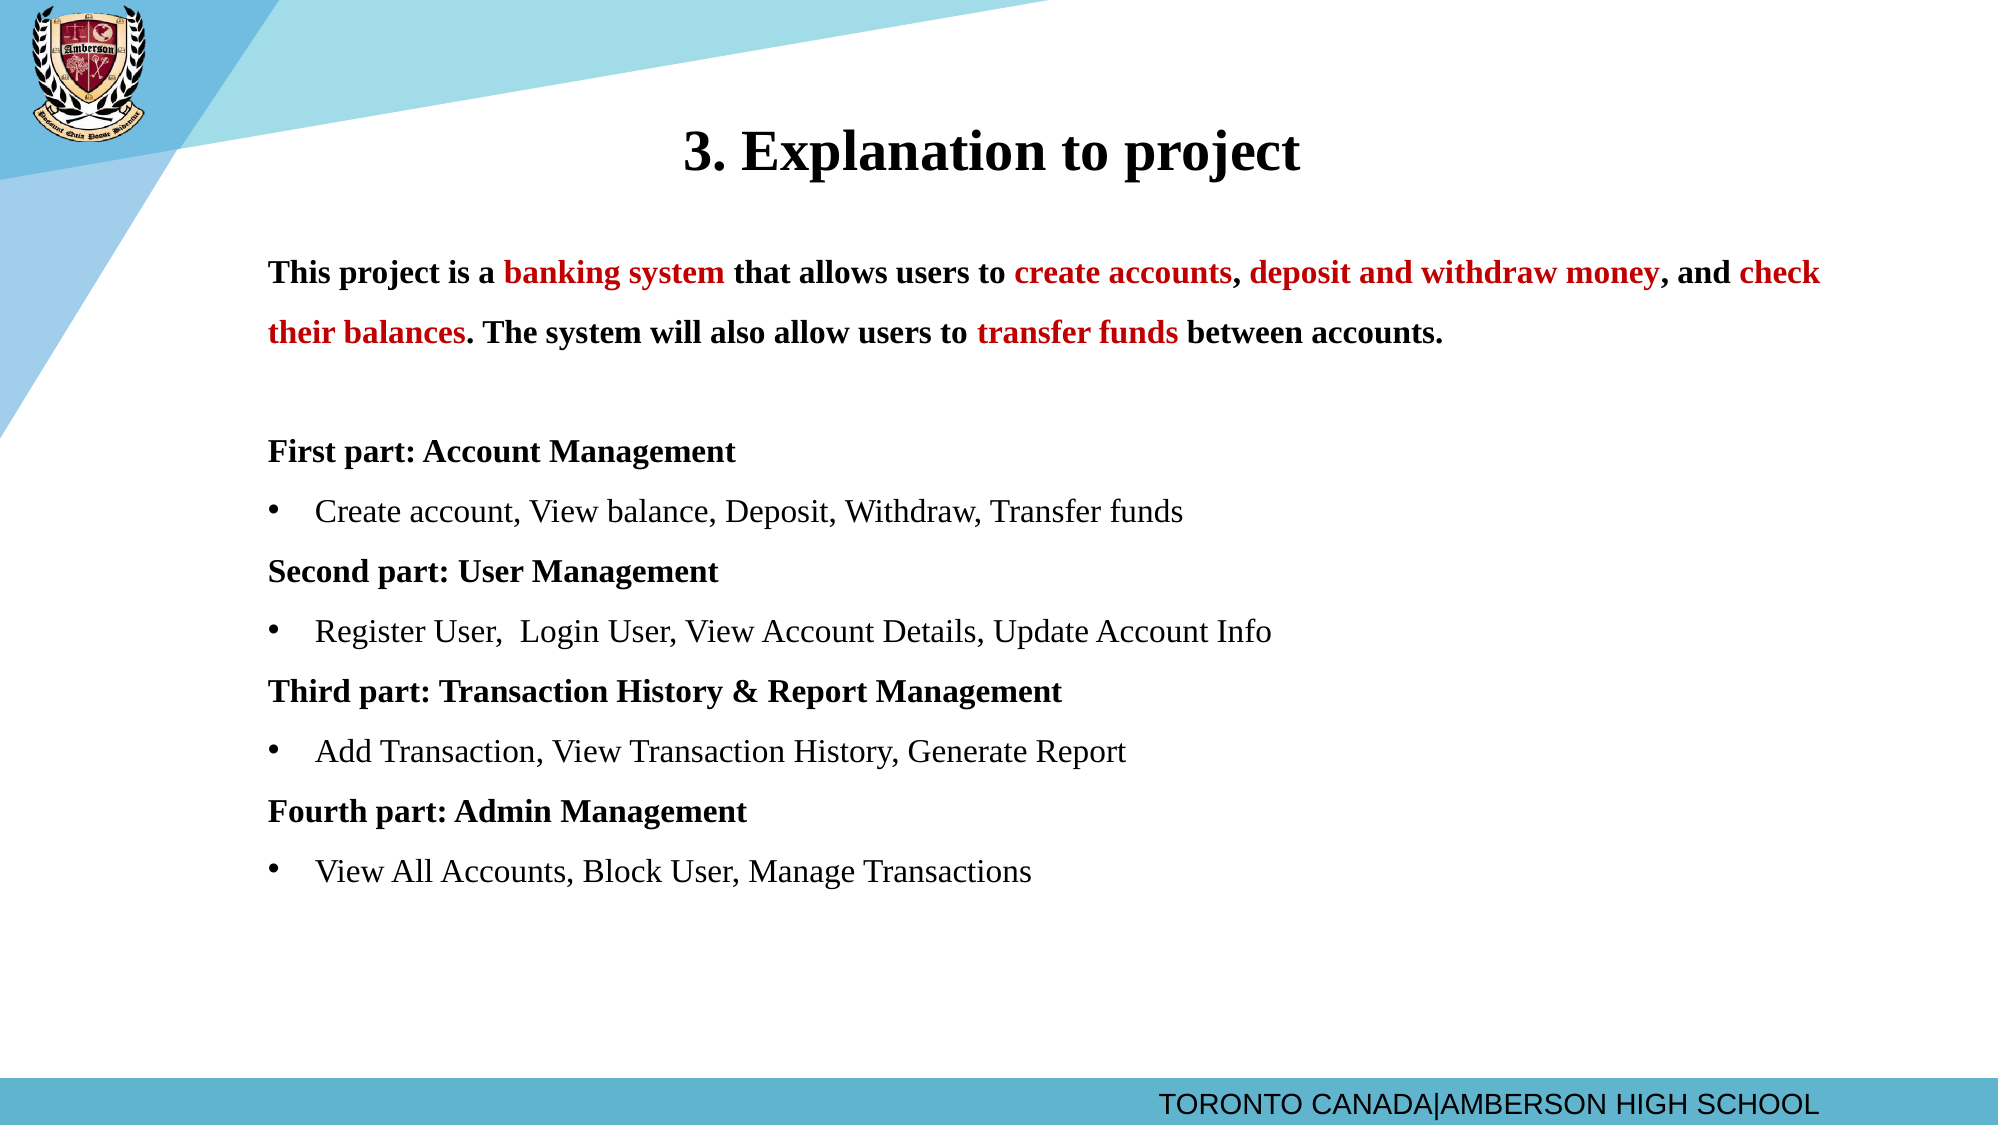

# 3. Explanation to project
This project is a banking system that allows users to create accounts, deposit and withdraw money, and check their balances. The system will also allow users to transfer funds between accounts.

First part: Account Management
Create account, View balance, Deposit, Withdraw, Transfer funds
Second part: User Management
Register User,  Login User, View Account Details, Update Account Info
Third part: Transaction History & Report Management
Add Transaction, View Transaction History, Generate Report
Fourth part: Admin Management
View All Accounts, Block User, Manage Transactions